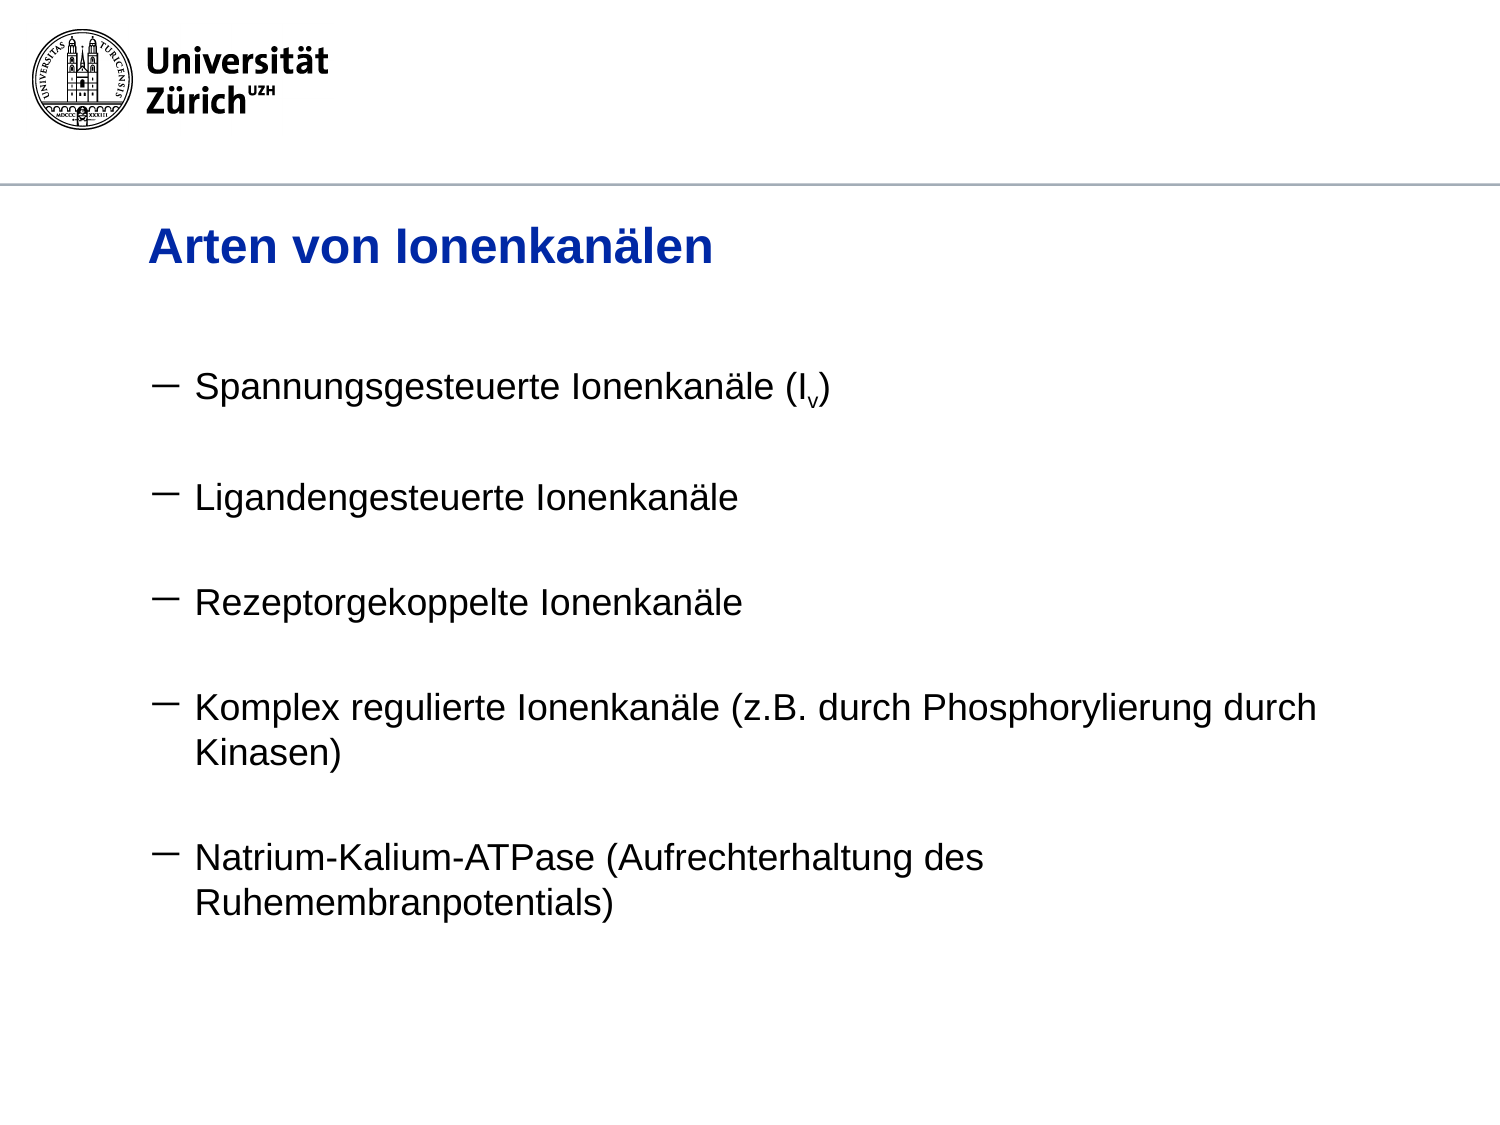

# Arten von Ionenkanälen
Spannungsgesteuerte Ionenkanäle (Iv)
Ligandengesteuerte Ionenkanäle
Rezeptorgekoppelte Ionenkanäle
Komplex regulierte Ionenkanäle (z.B. durch Phosphorylierung durch Kinasen)
Natrium-Kalium-ATPase (Aufrechterhaltung des Ruhemembranpotentials)